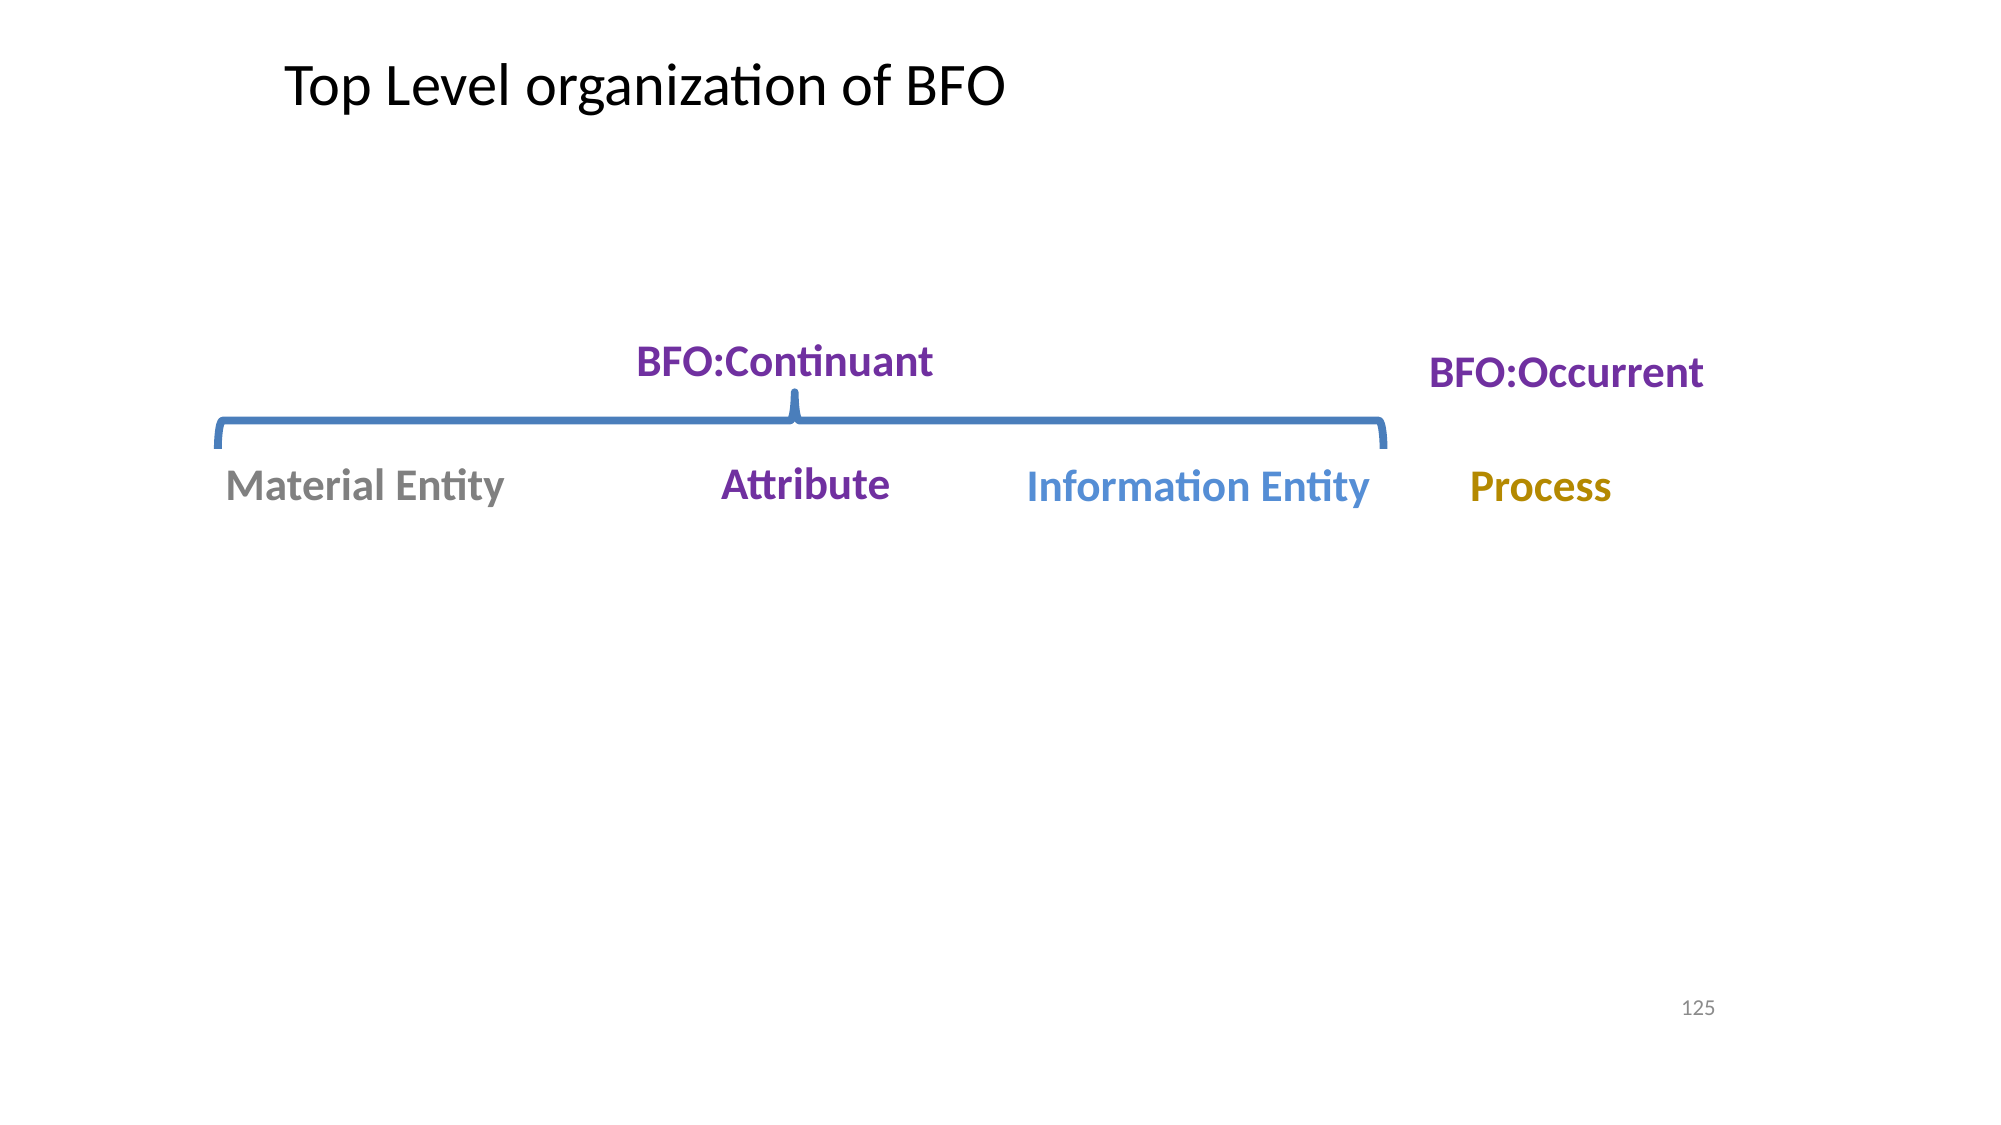

# Top Level organization of BFO
BFO:Continuant
BFO:Occurrent

Attribute
Material Entity
Process
Information Entity
125